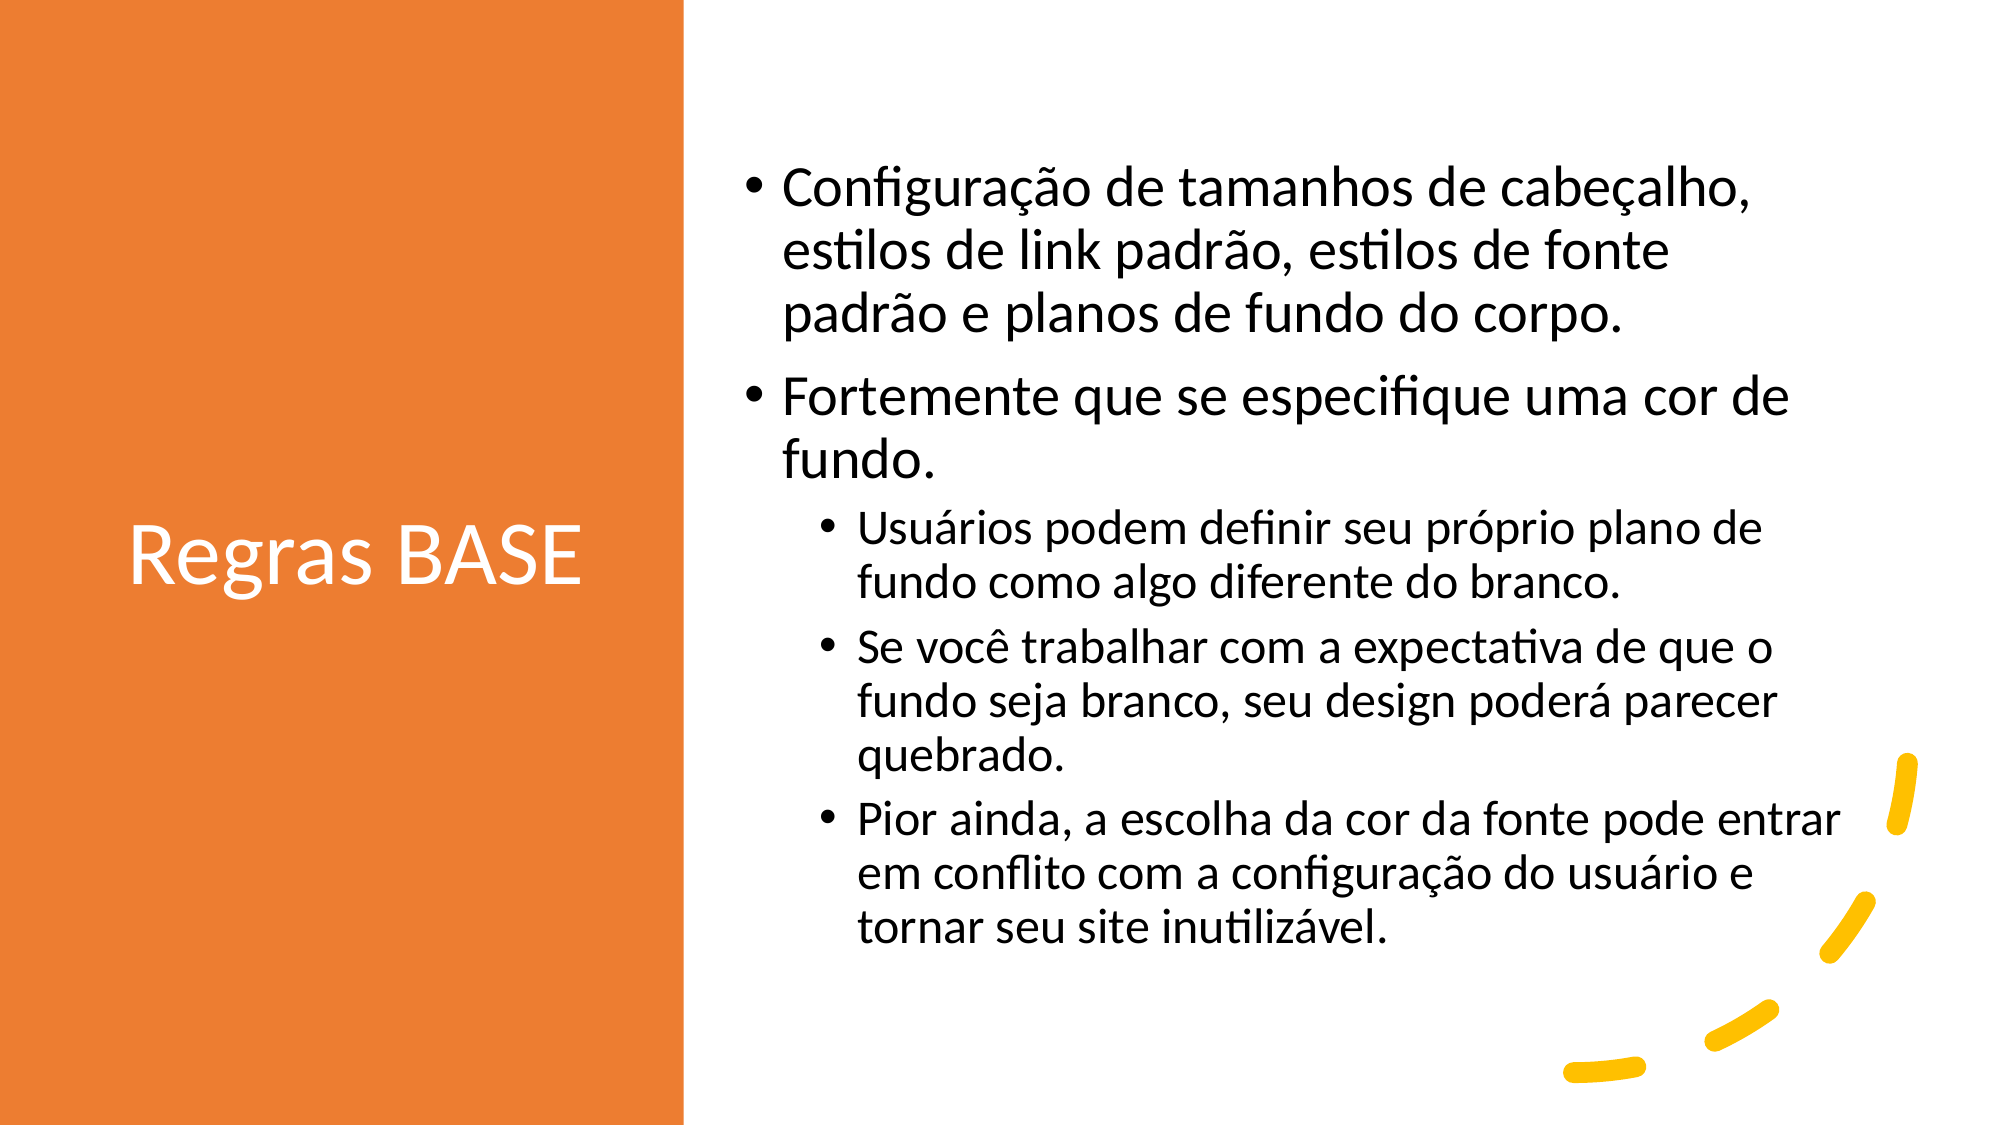

# Regras BASE
Configuração de tamanhos de cabeçalho, estilos de link padrão, estilos de fonte padrão e planos de fundo do corpo.
Fortemente que se especifique uma cor de fundo.
Usuários podem definir seu próprio plano de fundo como algo diferente do branco.
Se você trabalhar com a expectativa de que o fundo seja branco, seu design poderá parecer quebrado.
Pior ainda, a escolha da cor da fonte pode entrar em conflito com a configuração do usuário e tornar seu site inutilizável.